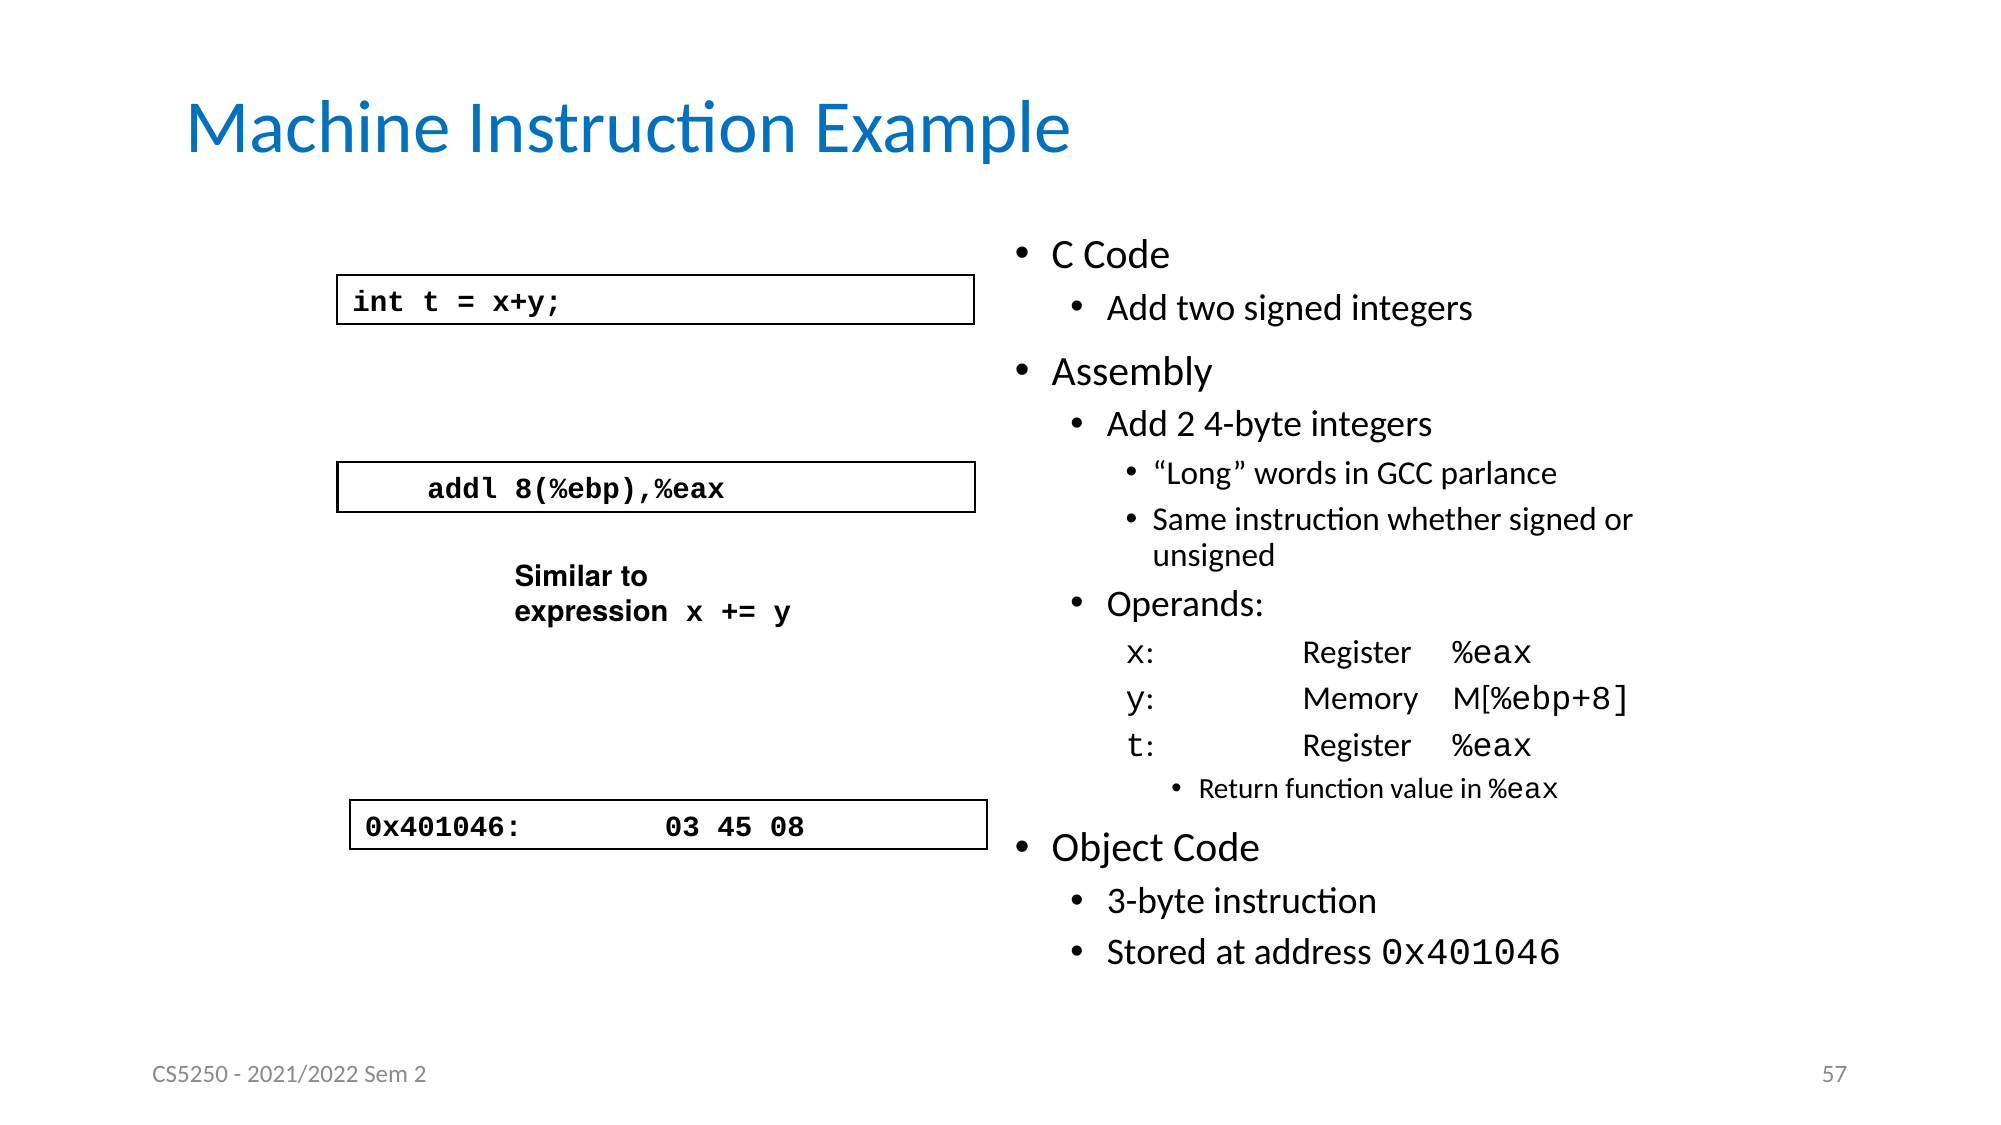

# Machine Instruction Example
C Code
Add two signed integers
Assembly
Add 2 4-byte integers
“Long” words in GCC parlance
Same instruction whether signed or unsigned
Operands:
x:	Register	%eax
y:	Memory	M[%ebp+8]
t:	Register	%eax
Return function value in %eax
Object Code
3-byte instruction
Stored at address 0x401046
int t = x+y;
	addl 8(%ebp),%eax
Similar to expression x += y
0x401046:	03 45 08
CS5250 - 2021/2022 Sem 2
57